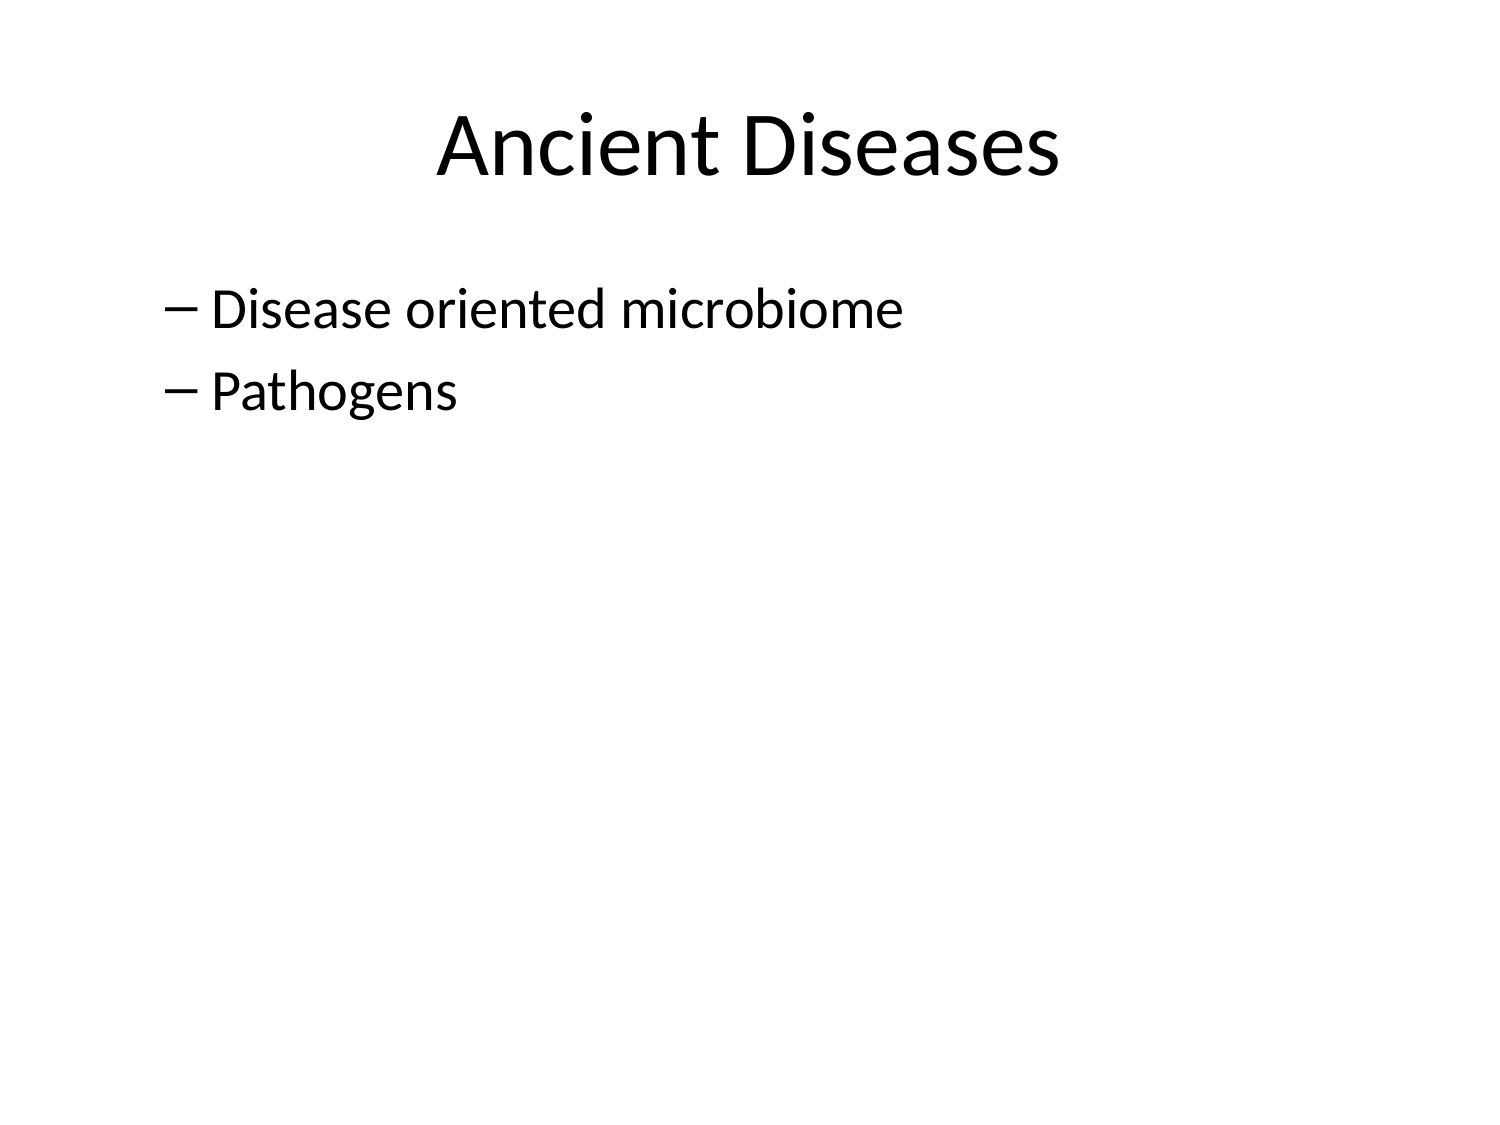

# Ancient Diseases
Disease oriented microbiome
Pathogens